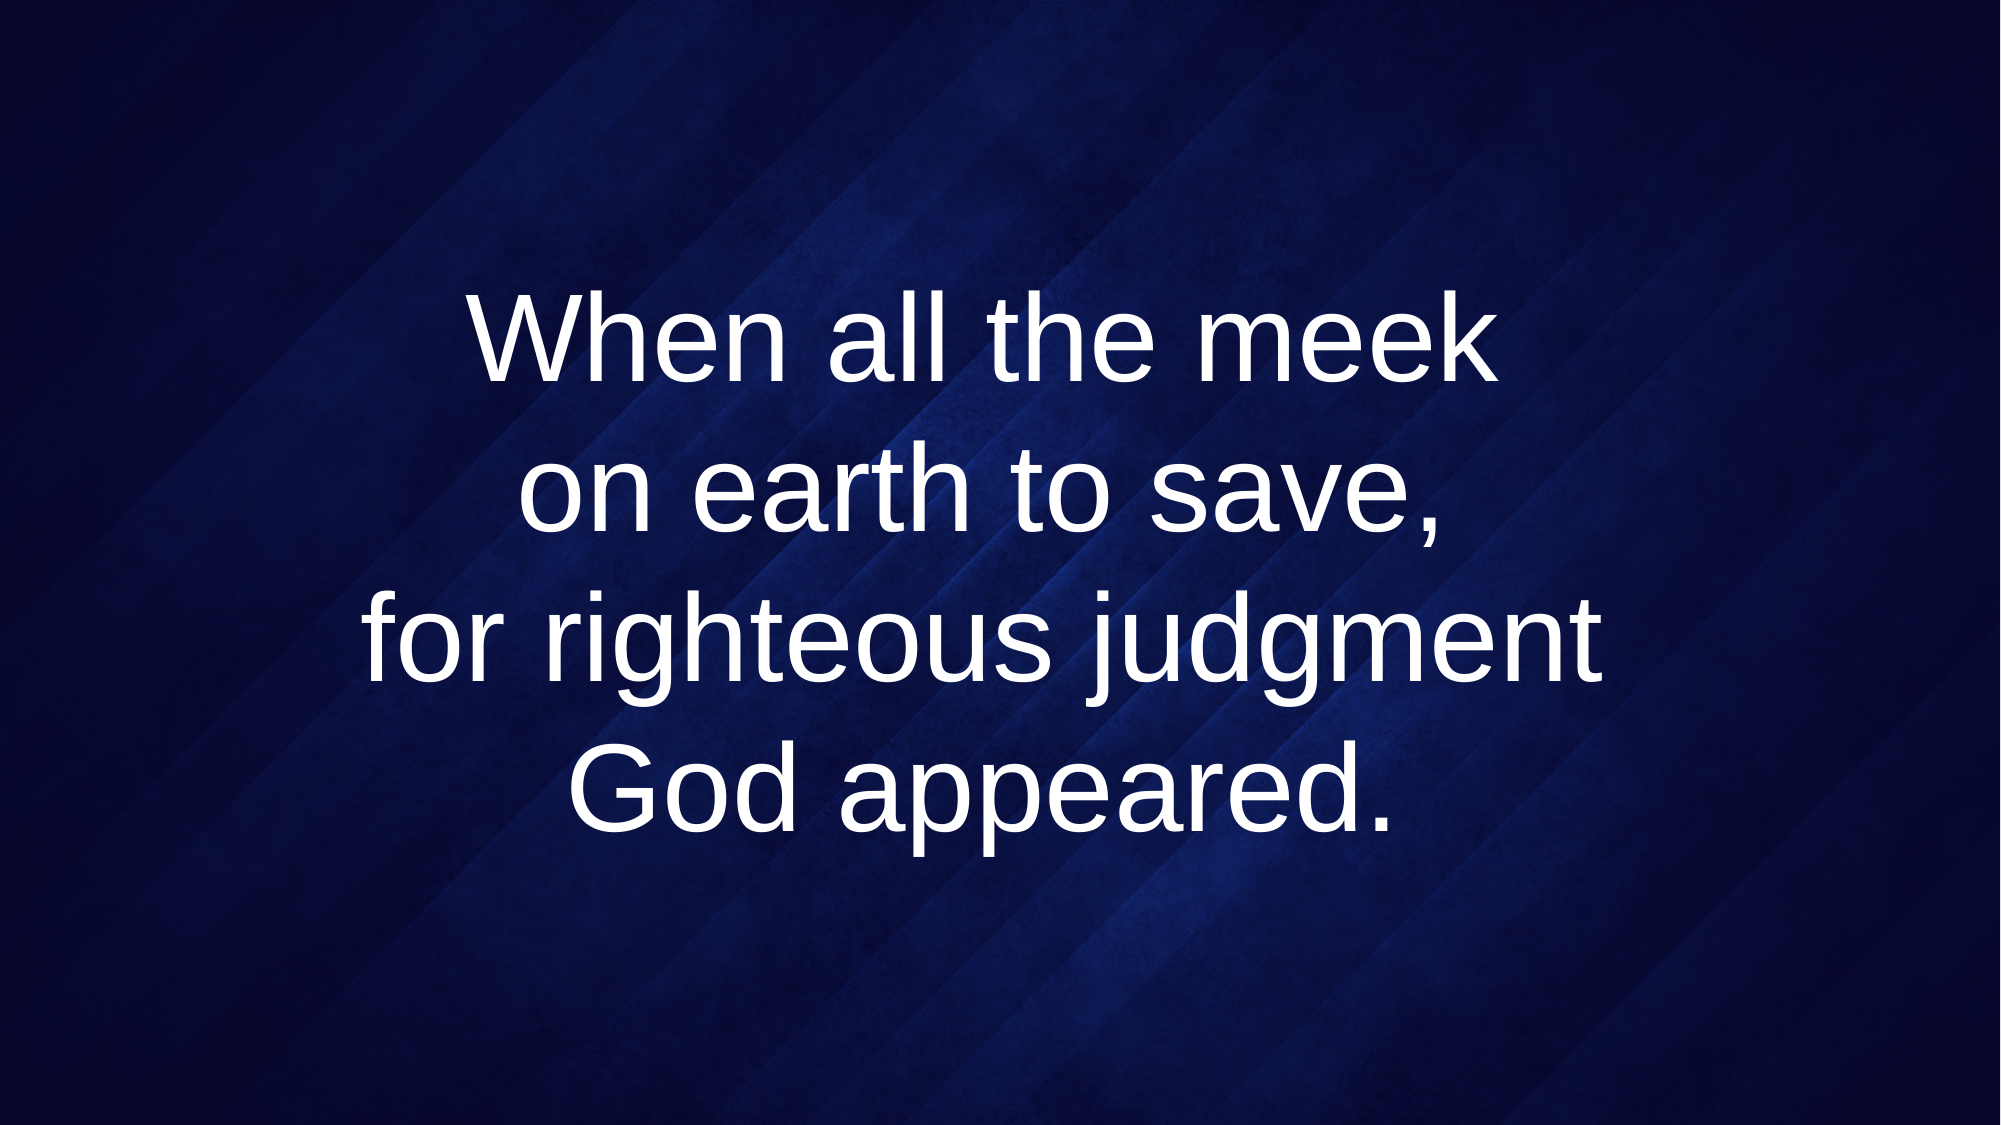

# When all the meek on earth to save, for righteous judgment God appeared.